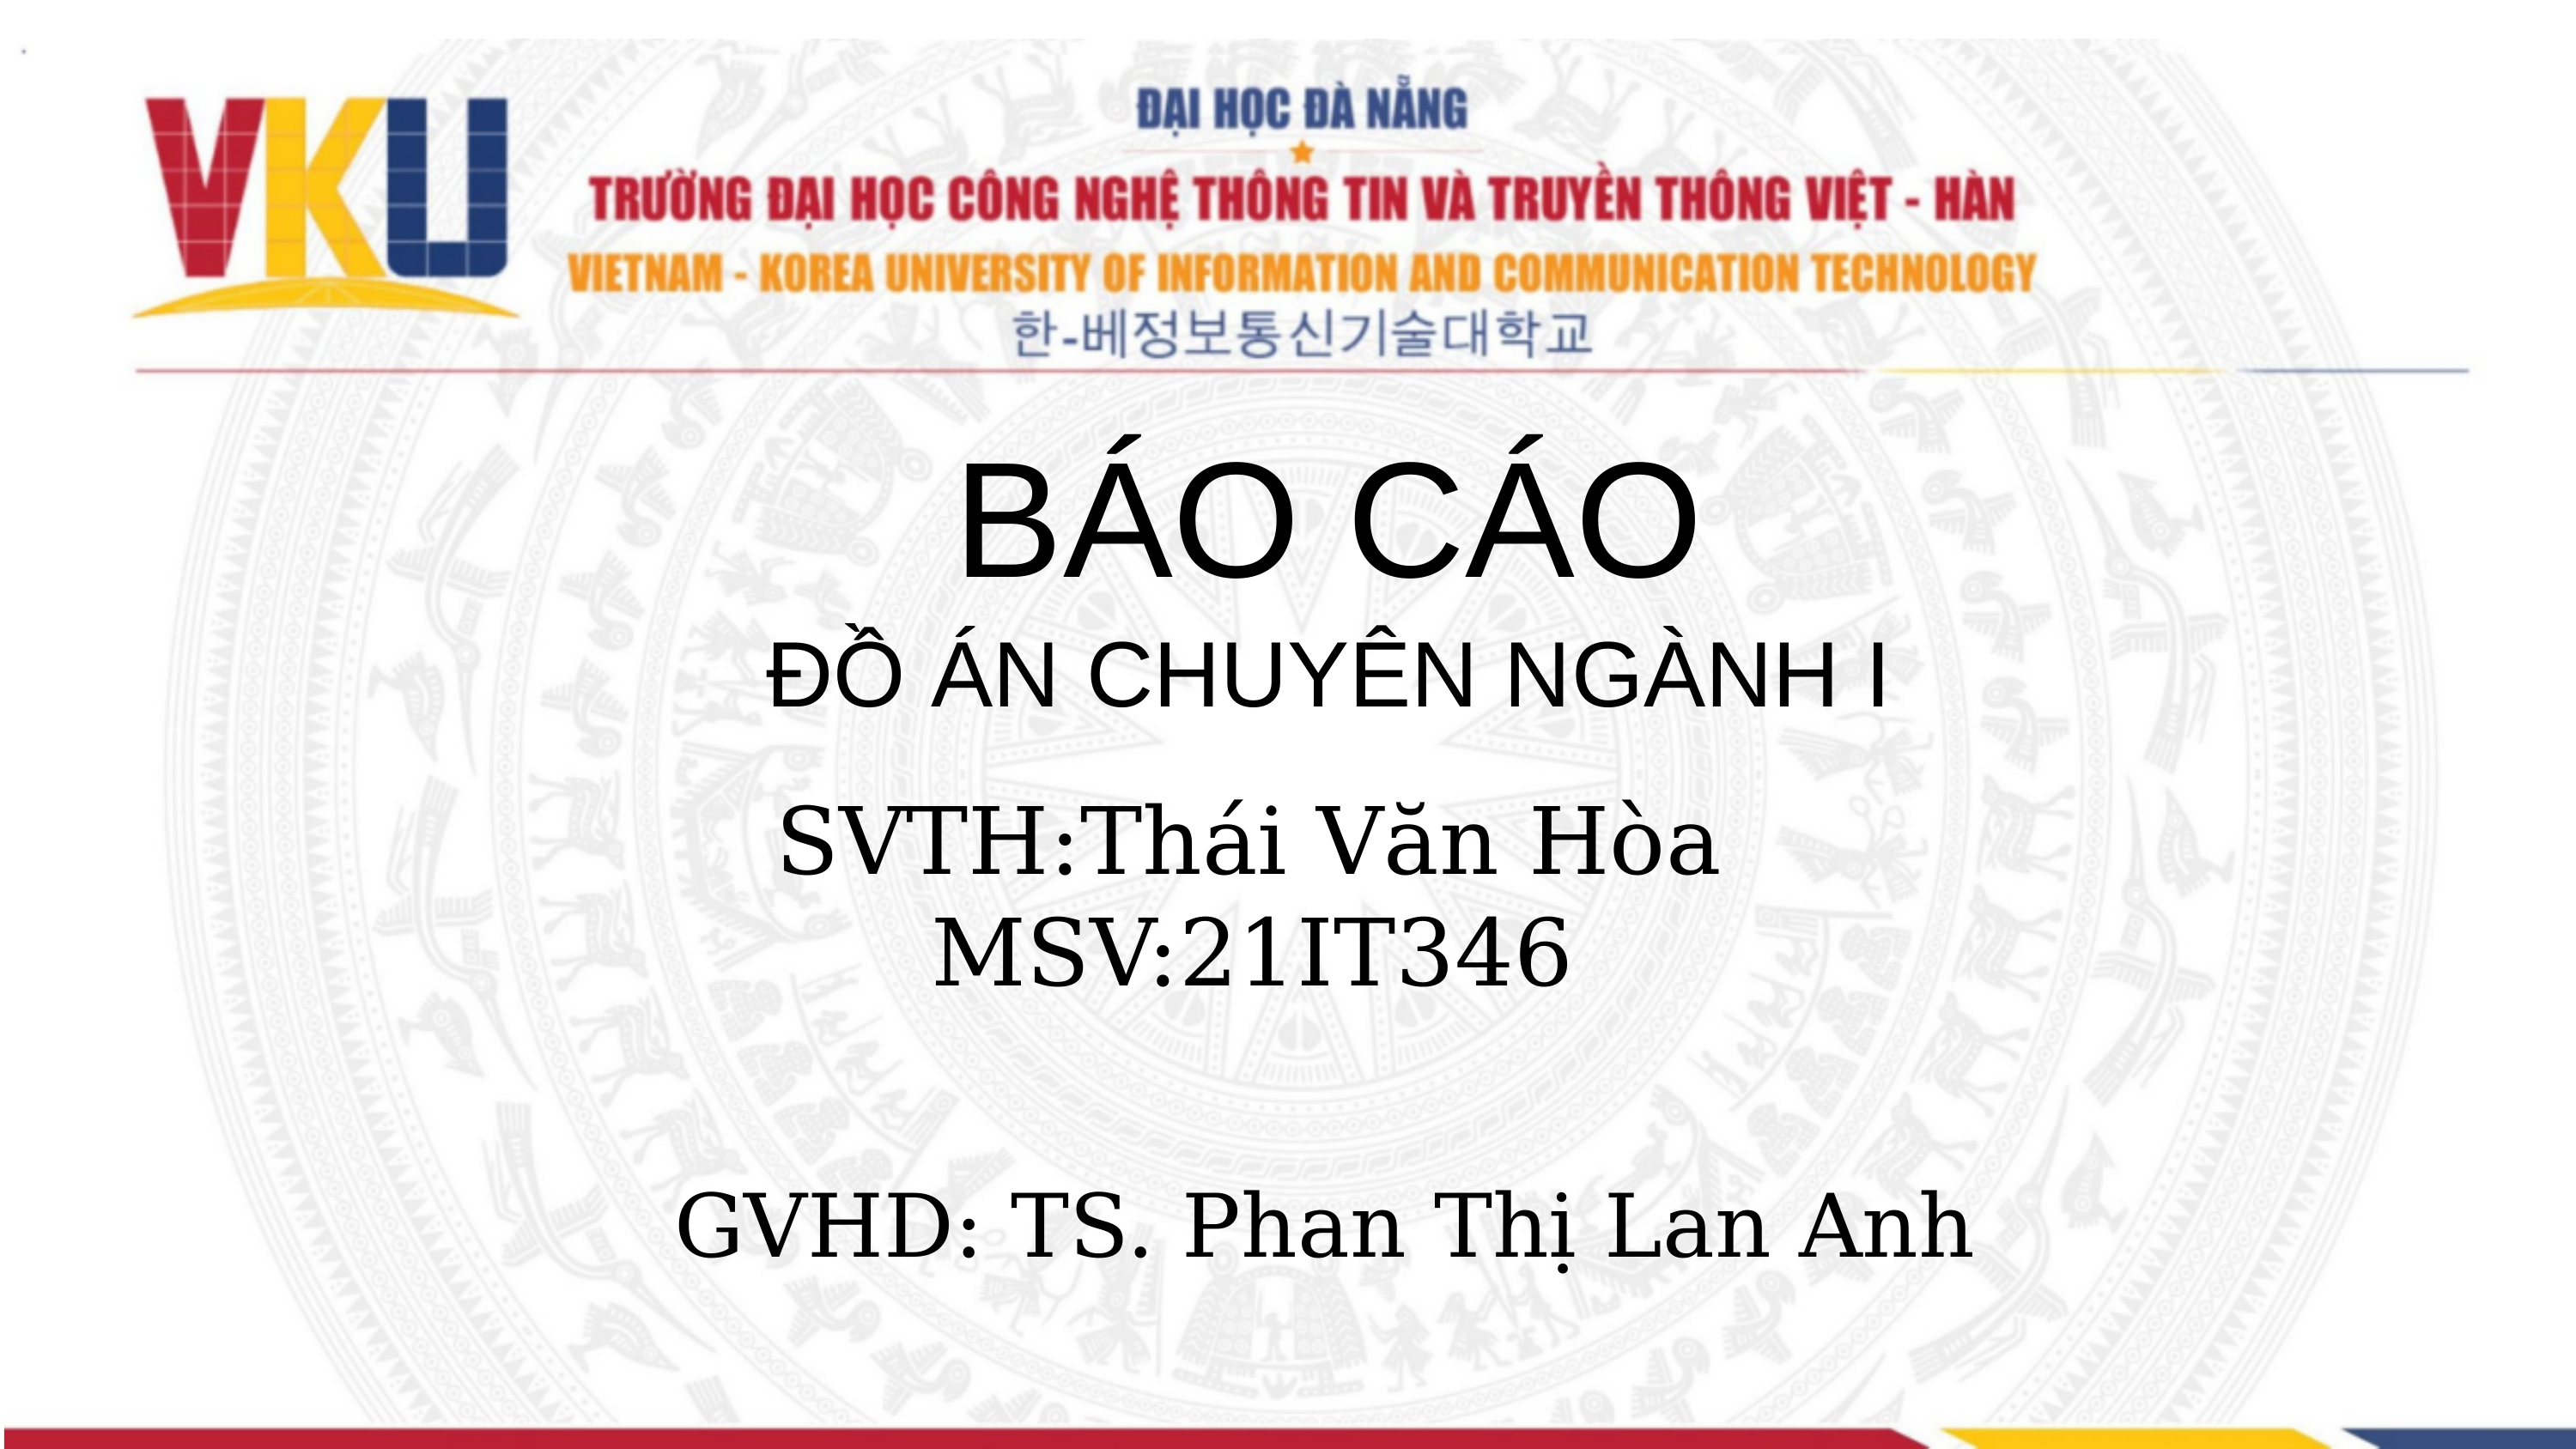

BÁO CÁO
ĐỒ ÁN CHUYÊN NGÀNH I
SVTH:Thái Văn Hòa
MSV:21IT346
GVHD: TS. Phan Thị Lan Anh